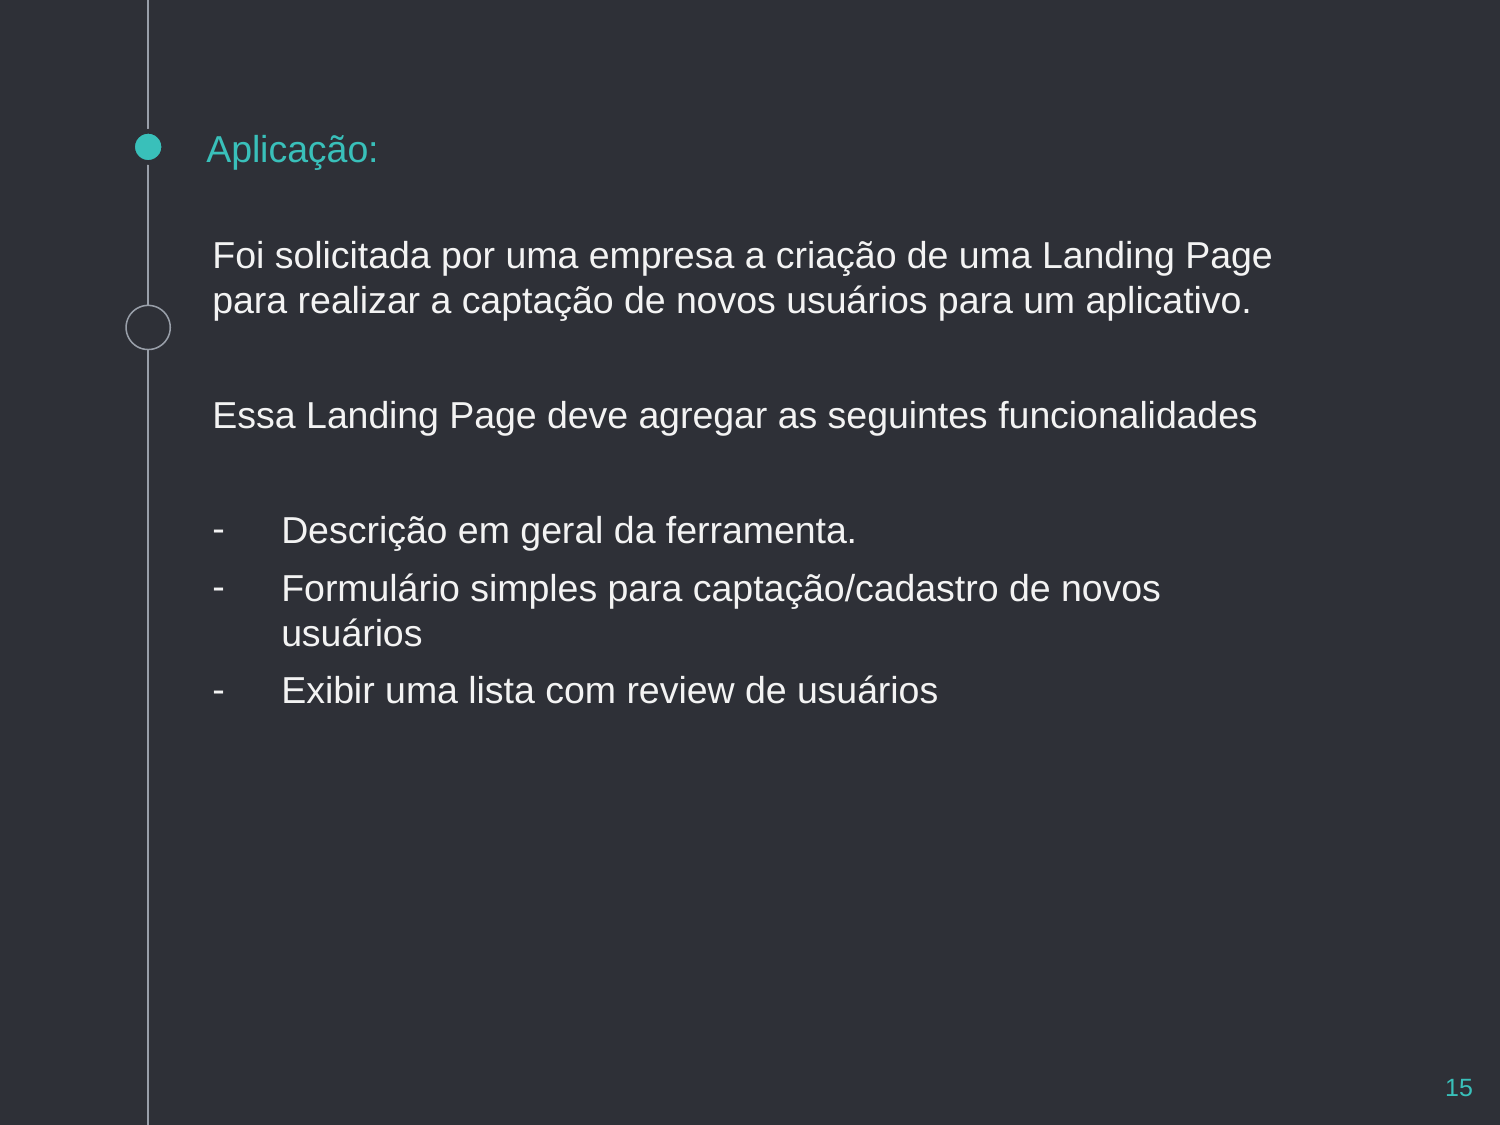

# Aplicação:
Foi solicitada por uma empresa a criação de uma Landing Page para realizar a captação de novos usuários para um aplicativo.

Essa Landing Page deve agregar as seguintes funcionalidades

Descrição em geral da ferramenta.
Formulário simples para captação/cadastro de novos usuários
Exibir uma lista com review de usuários

15